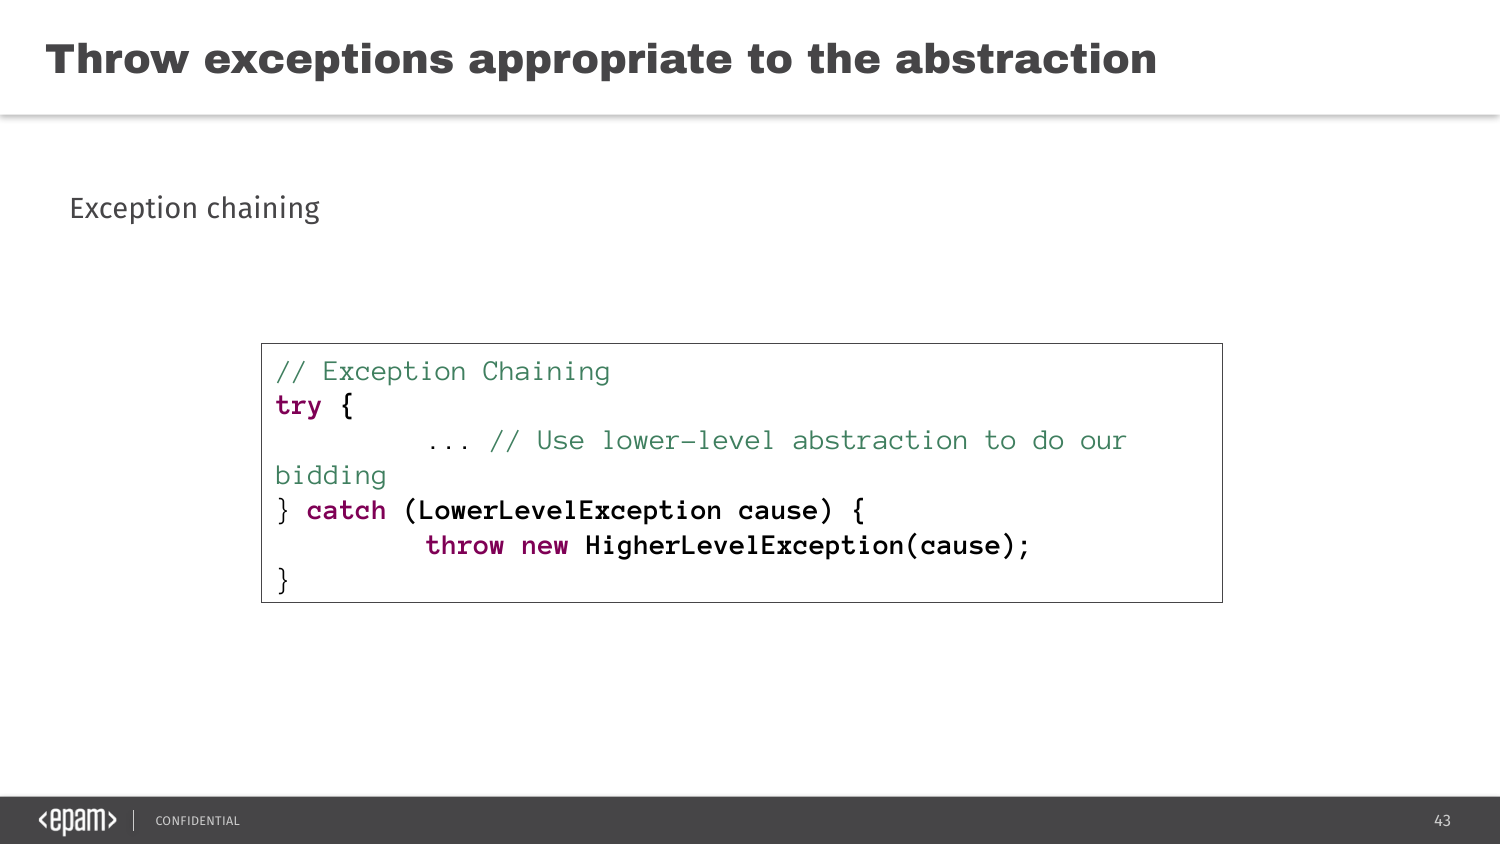

Throw exceptions appropriate to the abstraction
Exception chaining
// Exception Chaining
try {
	... // Use lower-level abstraction to do our bidding
} catch (LowerLevelException cause) {
	throw new HigherLevelException(cause);
}